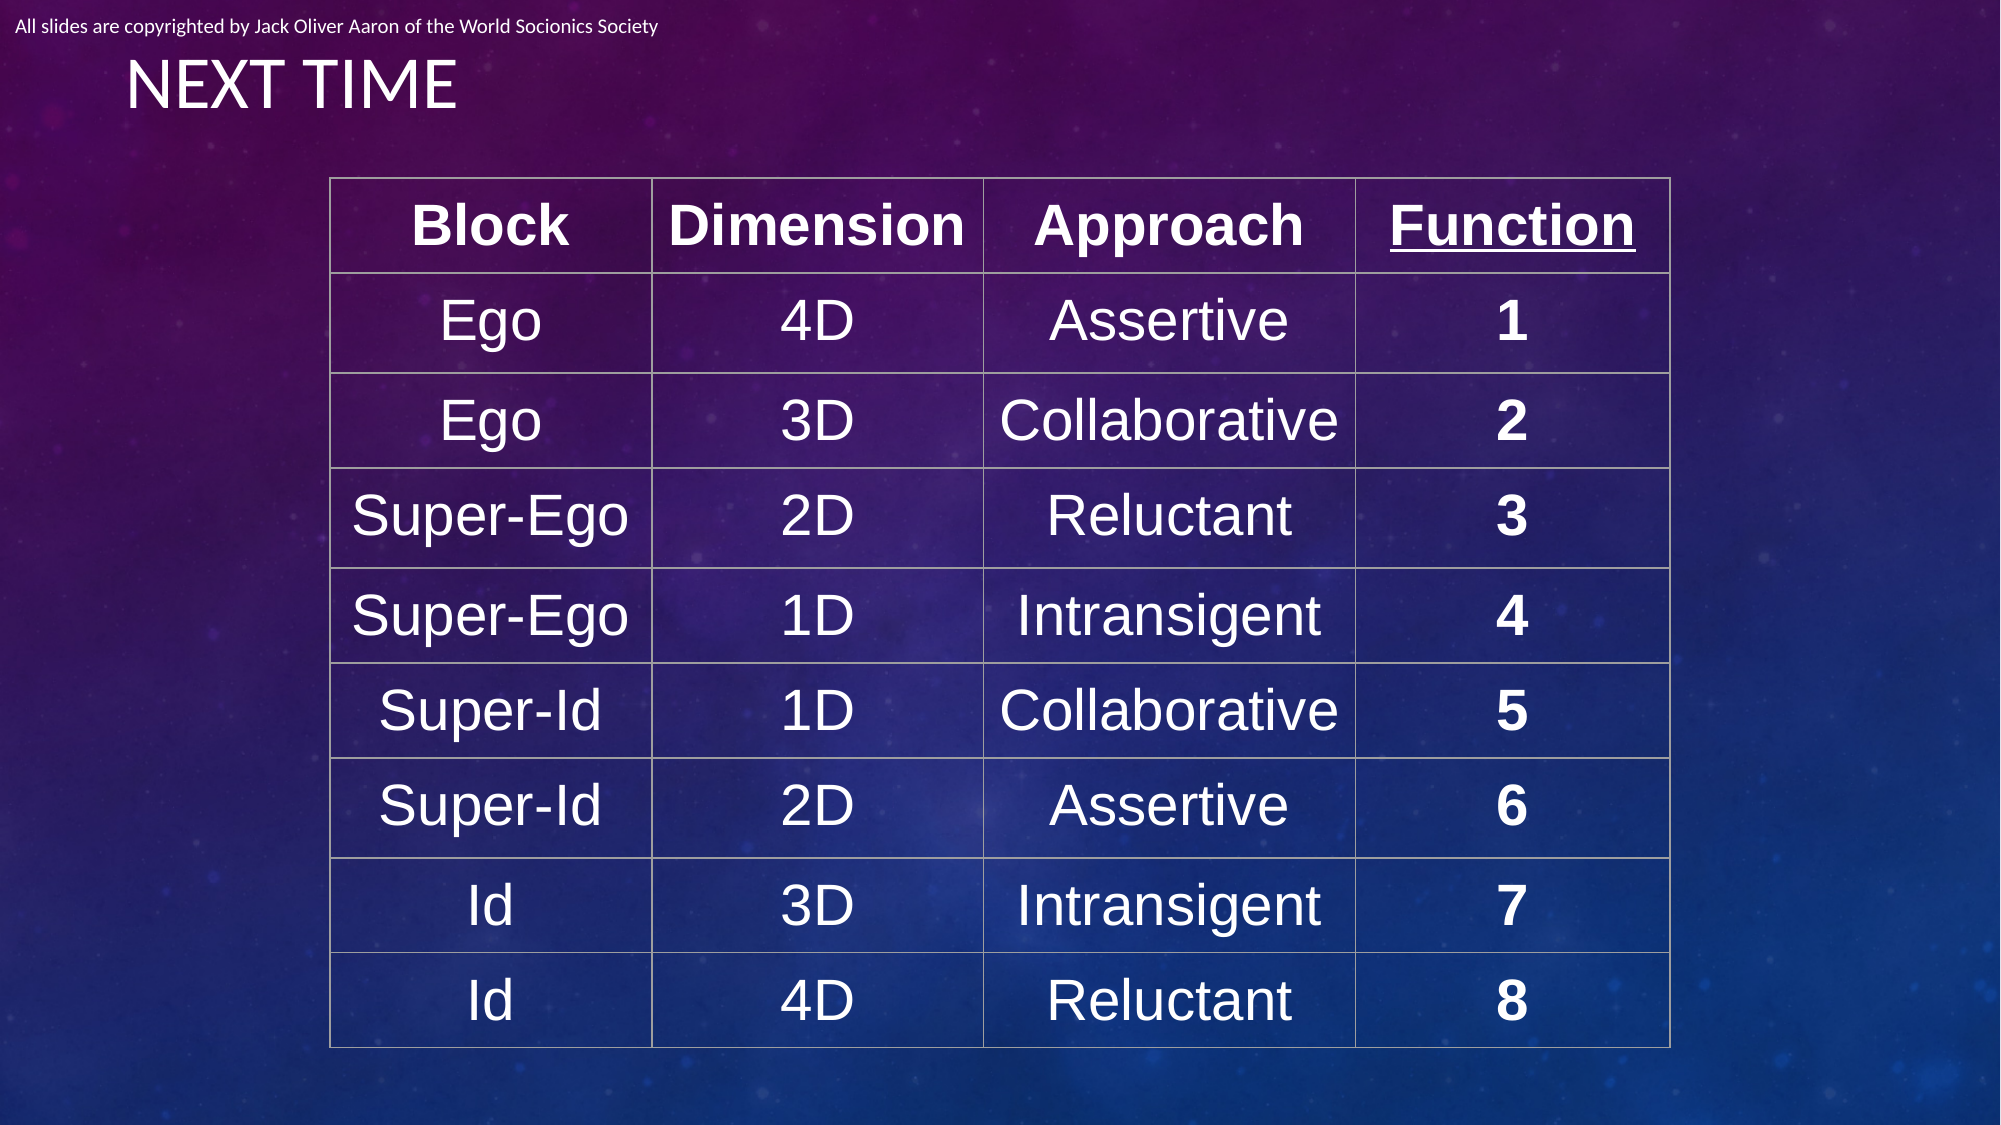

All slides are copyrighted by Jack Oliver Aaron of the World Socionics Society
# NEXT TIME
| Block | Dimension | Approach | Function |
| --- | --- | --- | --- |
| Ego | 4D | Assertive | 1 |
| Ego | 3D | Collaborative | 2 |
| Super-Ego | 2D | Reluctant | 3 |
| Super-Ego | 1D | Intransigent | 4 |
| Super-Id | 1D | Collaborative | 5 |
| Super-Id | 2D | Assertive | 6 |
| Id | 3D | Intransigent | 7 |
| Id | 4D | Reluctant | 8 |